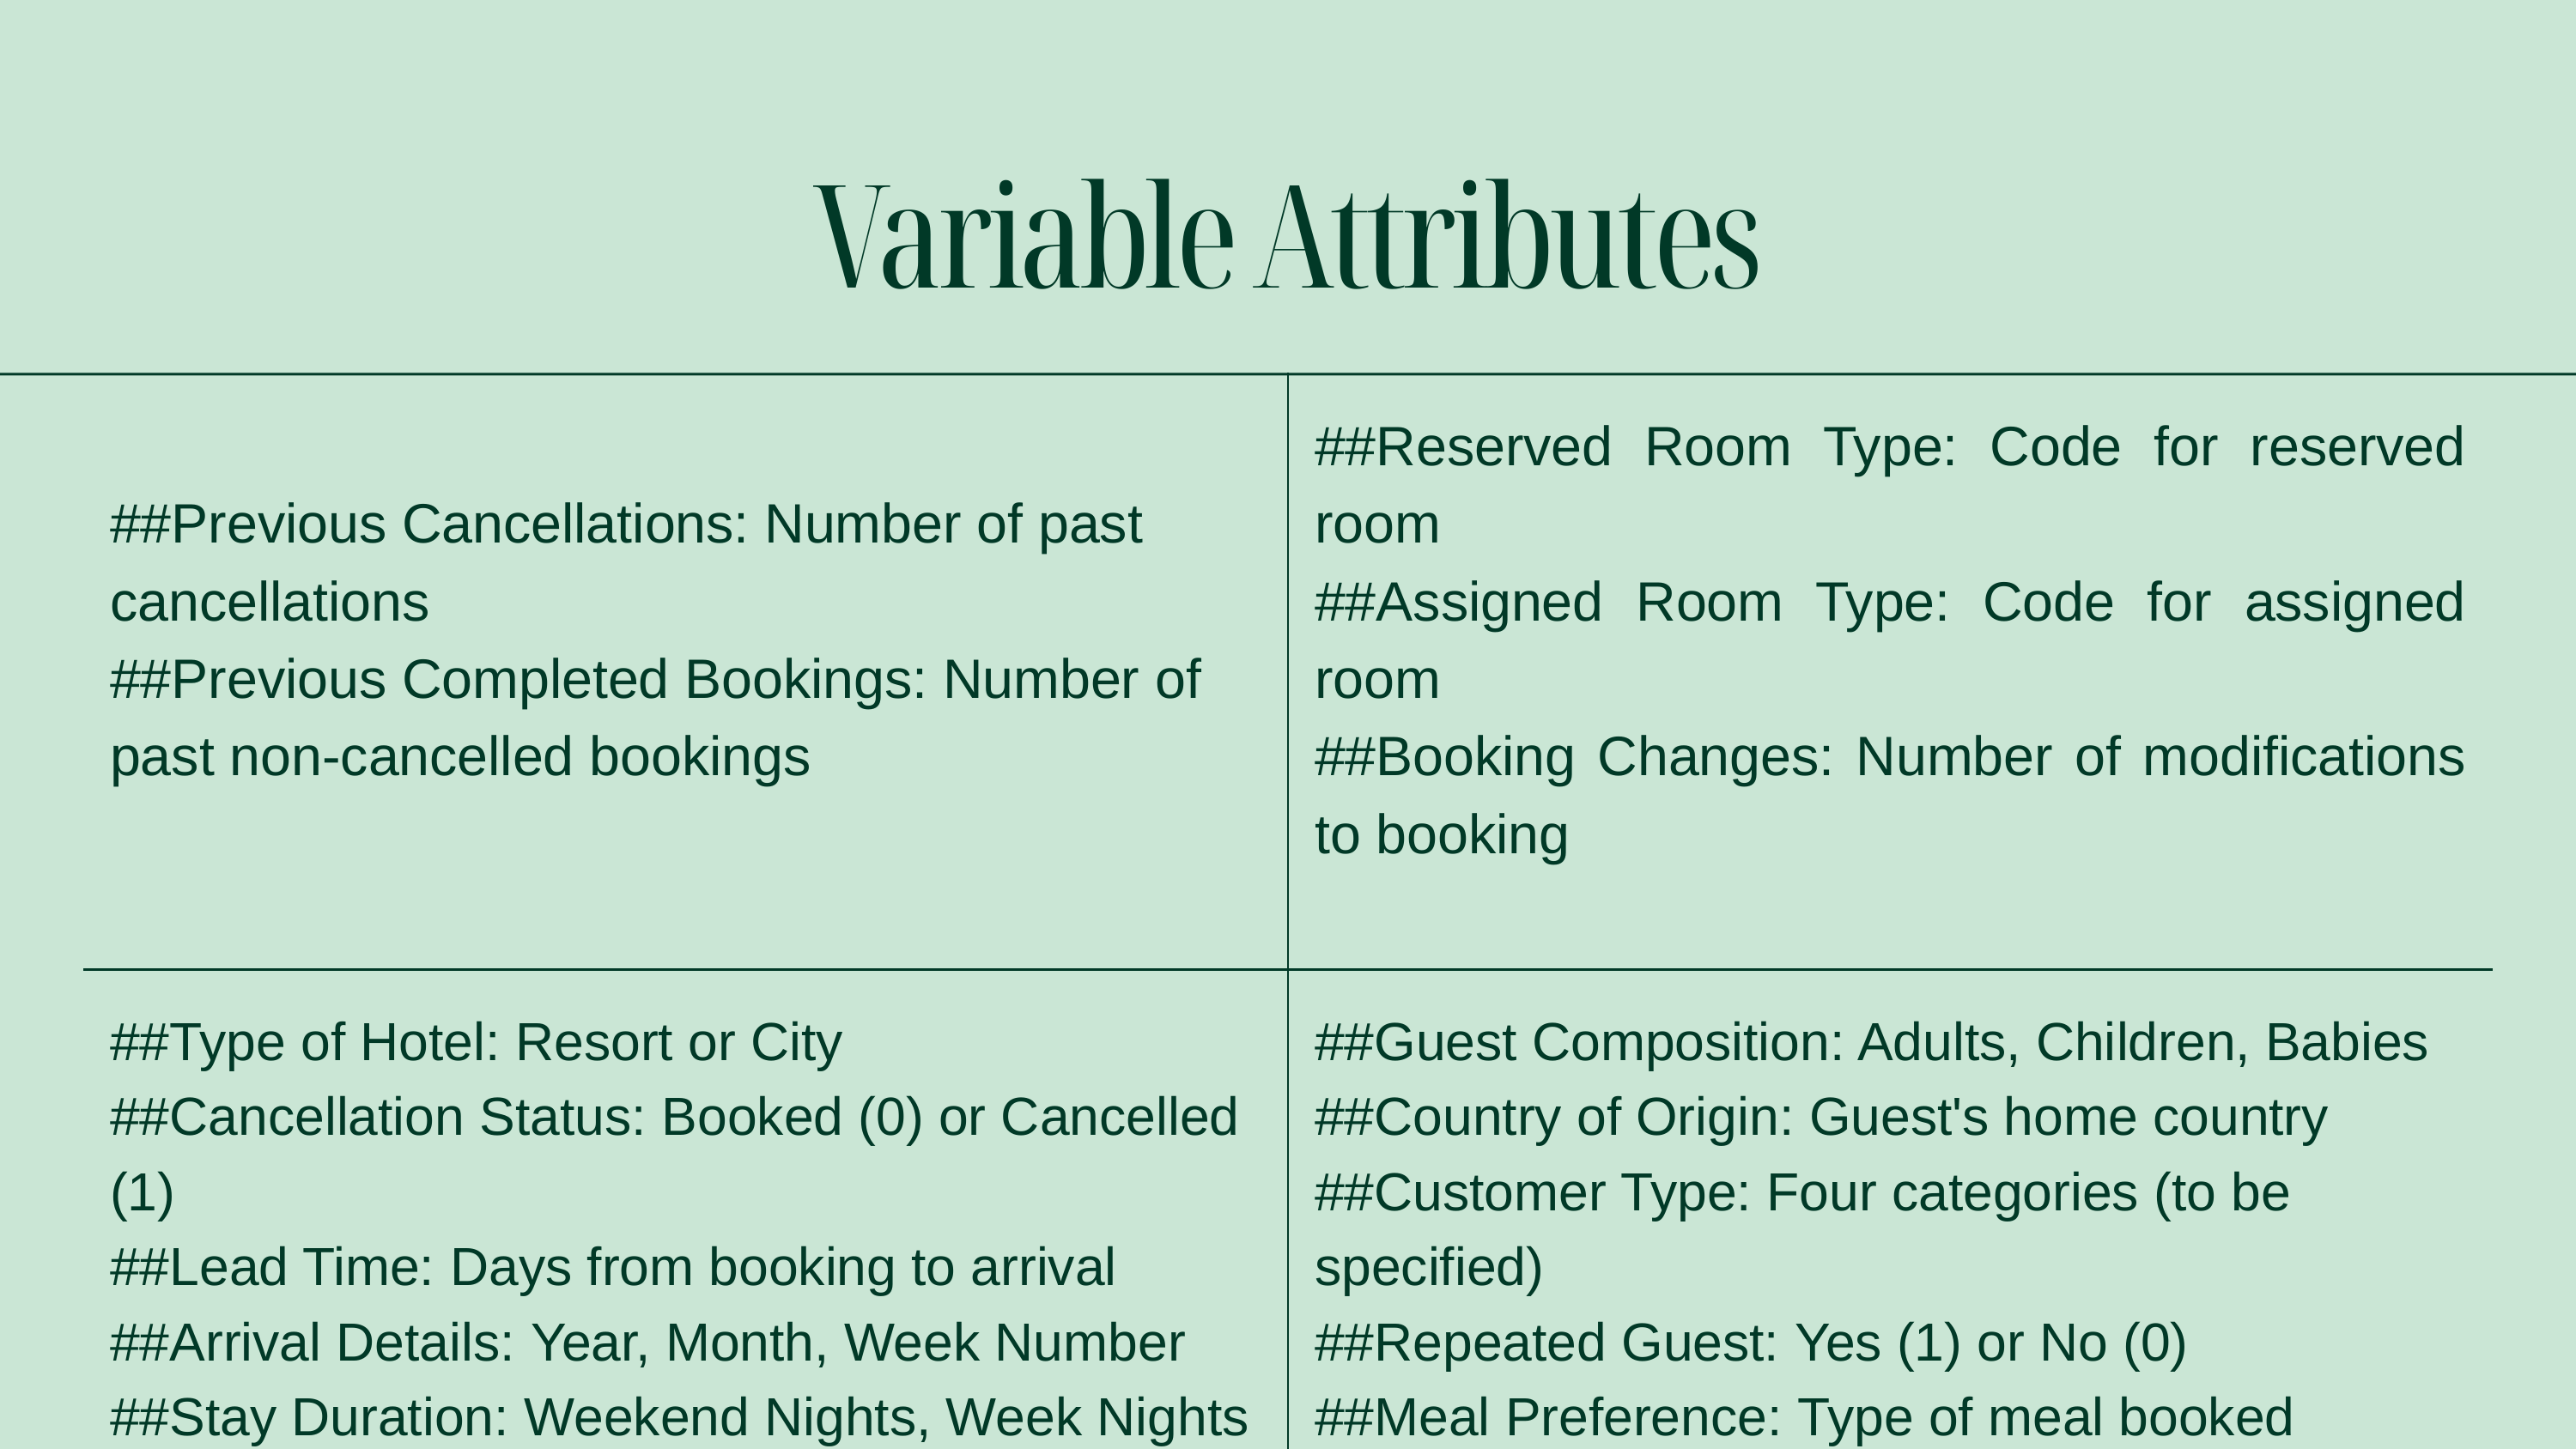

Variable Attributes
| ##Previous Cancellations: Number of past cancellations ##Previous Completed Bookings: Number of past non-cancelled bookings | ##Reserved Room Type: Code for reserved room ##Assigned Room Type: Code for assigned room ##Booking Changes: Number of modifications to booking |
| --- | --- |
| ##Type of Hotel: Resort or City ##Cancellation Status: Booked (0) or Cancelled (1) ##Lead Time: Days from booking to arrival ##Arrival Details: Year, Month, Week Number ##Stay Duration: Weekend Nights, Week Nights | ##Guest Composition: Adults, Children, Babies ##Country of Origin: Guest's home country ##Customer Type: Four categories (to be specified) ##Repeated Guest: Yes (1) or No (0) ##Meal Preference: Type of meal booked |
|  |  |
| U for unveil | Any number from 0-9 for a timer |